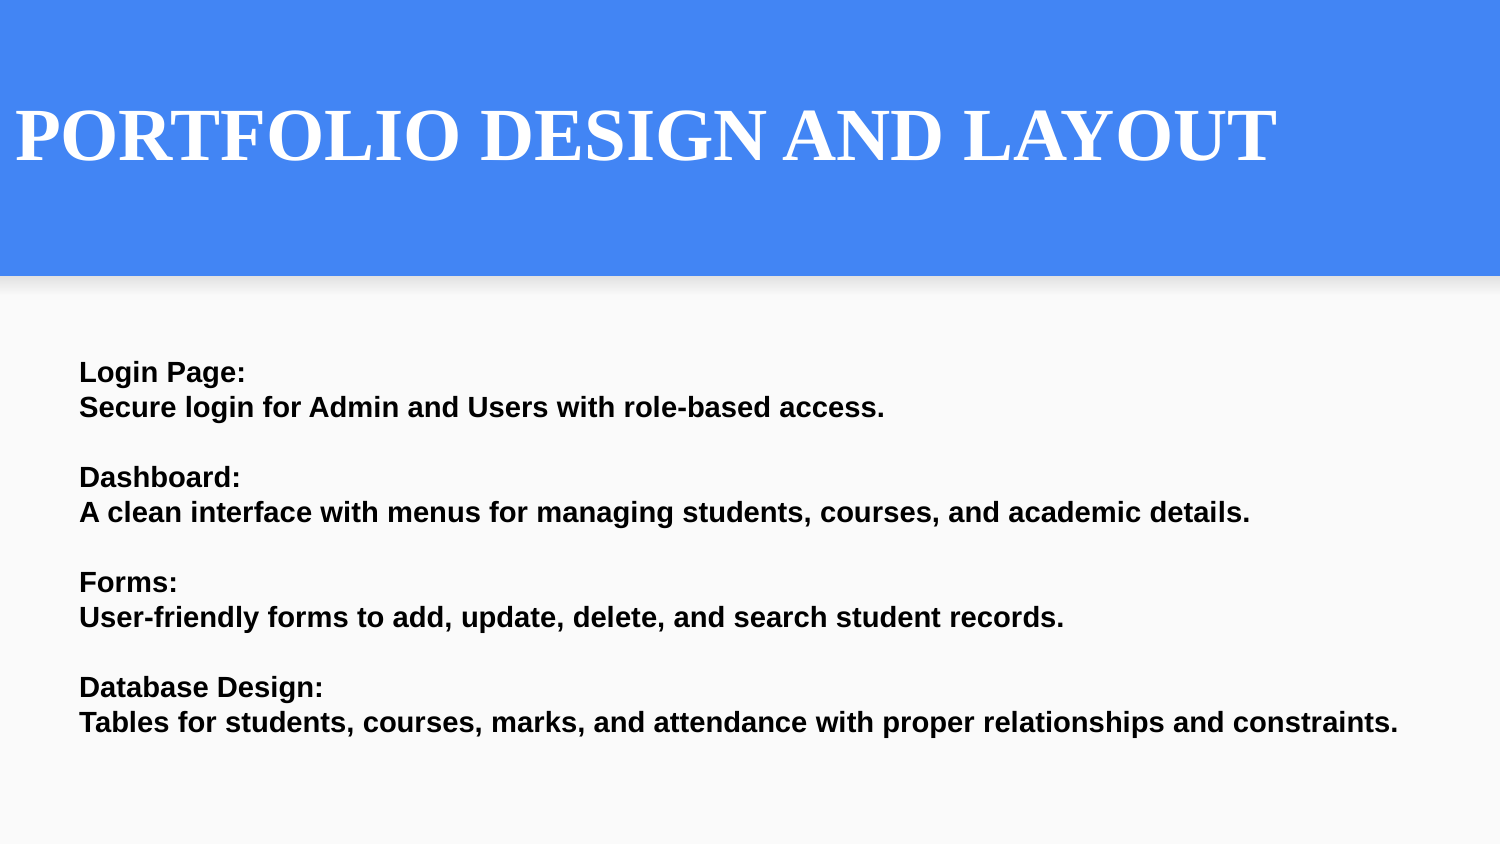

PORTFOLIO DESIGN AND LAYOUT

Login Page:
Secure login for Admin and Users with role-based access.

Dashboard:
A clean interface with menus for managing students, courses, and academic details.

Forms:
User-friendly forms to add, update, delete, and search student records.

Database Design:
Tables for students, courses, marks, and attendance with proper relationships and constraints.

---